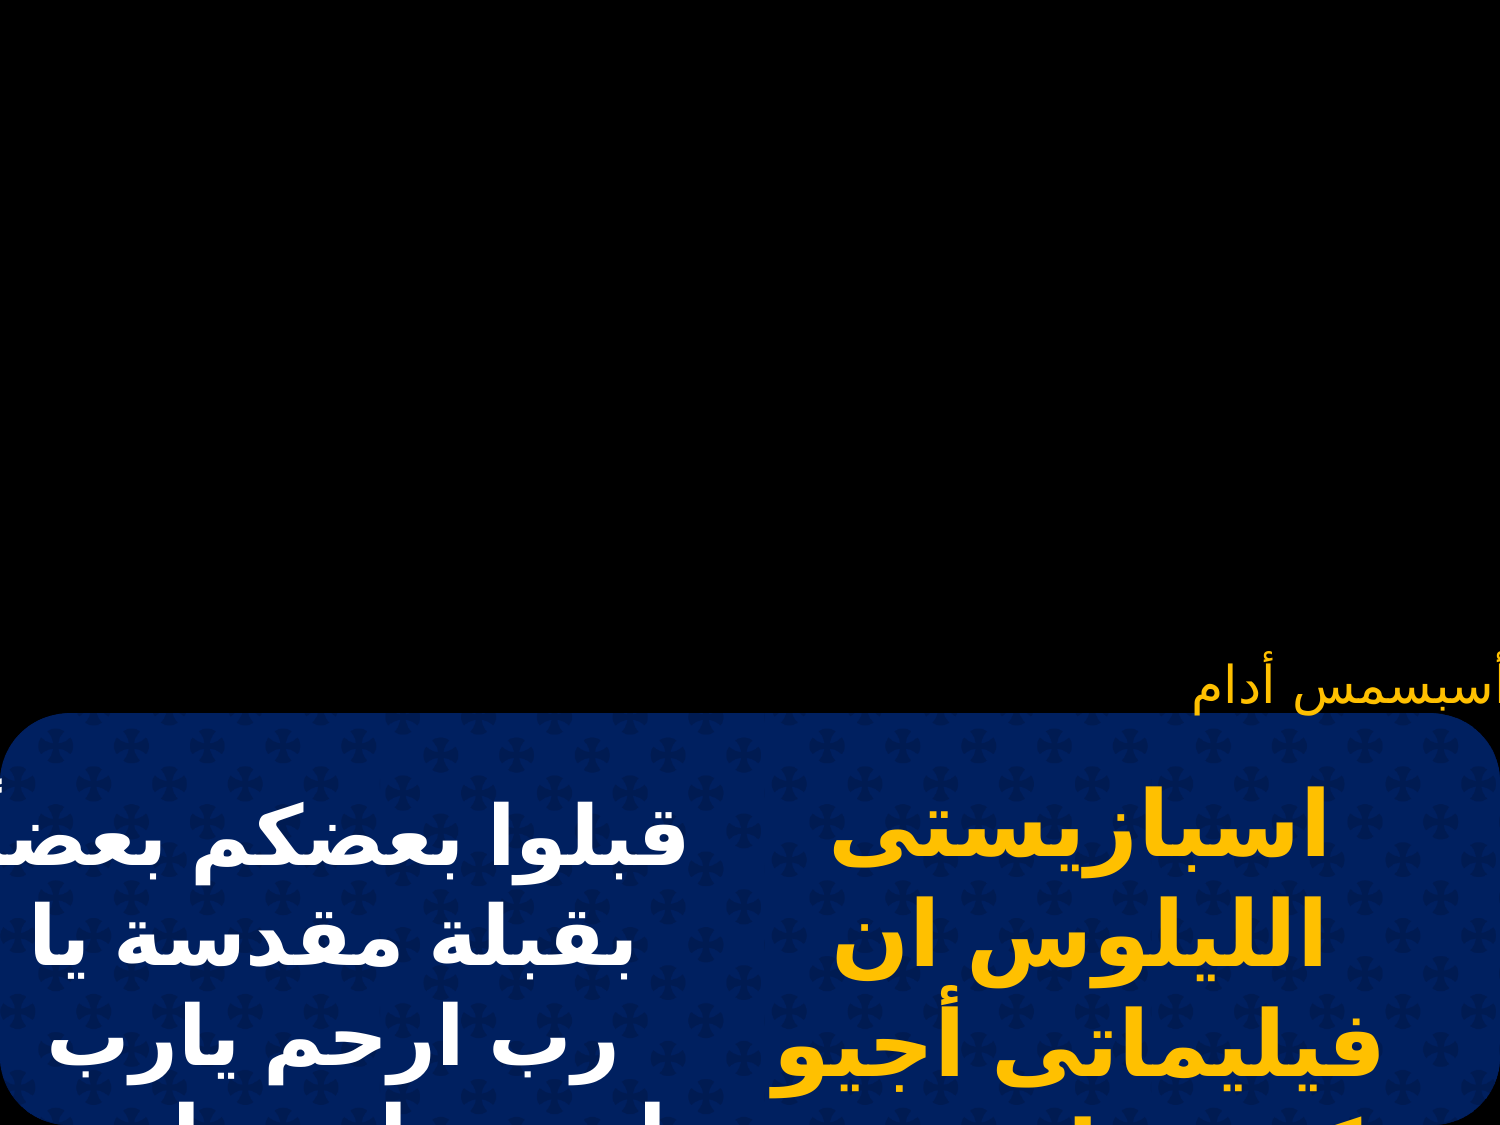

أسبسمس أدام
اسبازيستى الليلوس ان فيليماتى أجيو كيريه ليسون كيريه ليسون كيريه ليسون
قبلوا بعضكم بعضاً بقبلة مقدسة يا رب ارحم يارب ارحم يا رب ارحم